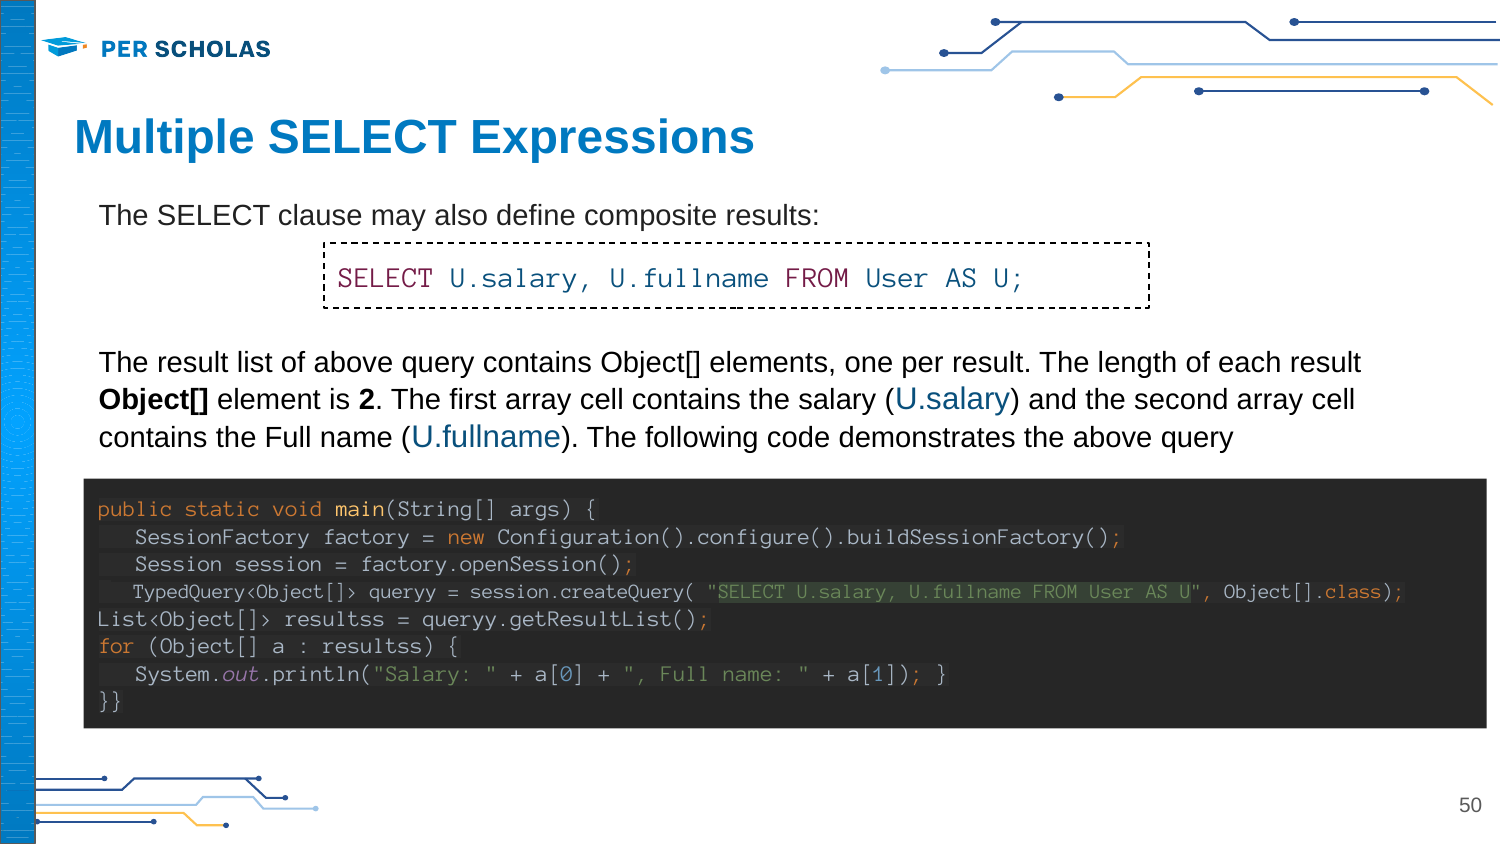

# Multiple SELECT Expressions
The SELECT clause may also define composite results:
SELECT U.salary, U.fullname FROM User AS U;
The result list of above query contains Object[] elements, one per result. The length of each result Object[] element is 2. The first array cell contains the salary (U.salary) and the second array cell contains the Full name (U.fullname). The following code demonstrates the above query
public static void main(String[] args) {
   SessionFactory factory = new Configuration().configure().buildSessionFactory();
   Session session = factory.openSession();
   TypedQuery<Object[]> queryy = session.createQuery( "SELECT U.salary, U.fullname FROM User AS U", Object[].class);
List<Object[]> resultss = queryy.getResultList();
for (Object[] a : resultss) {
   System.out.println("Salary: " + a[0] + ", Full name: " + a[1]); }
}}